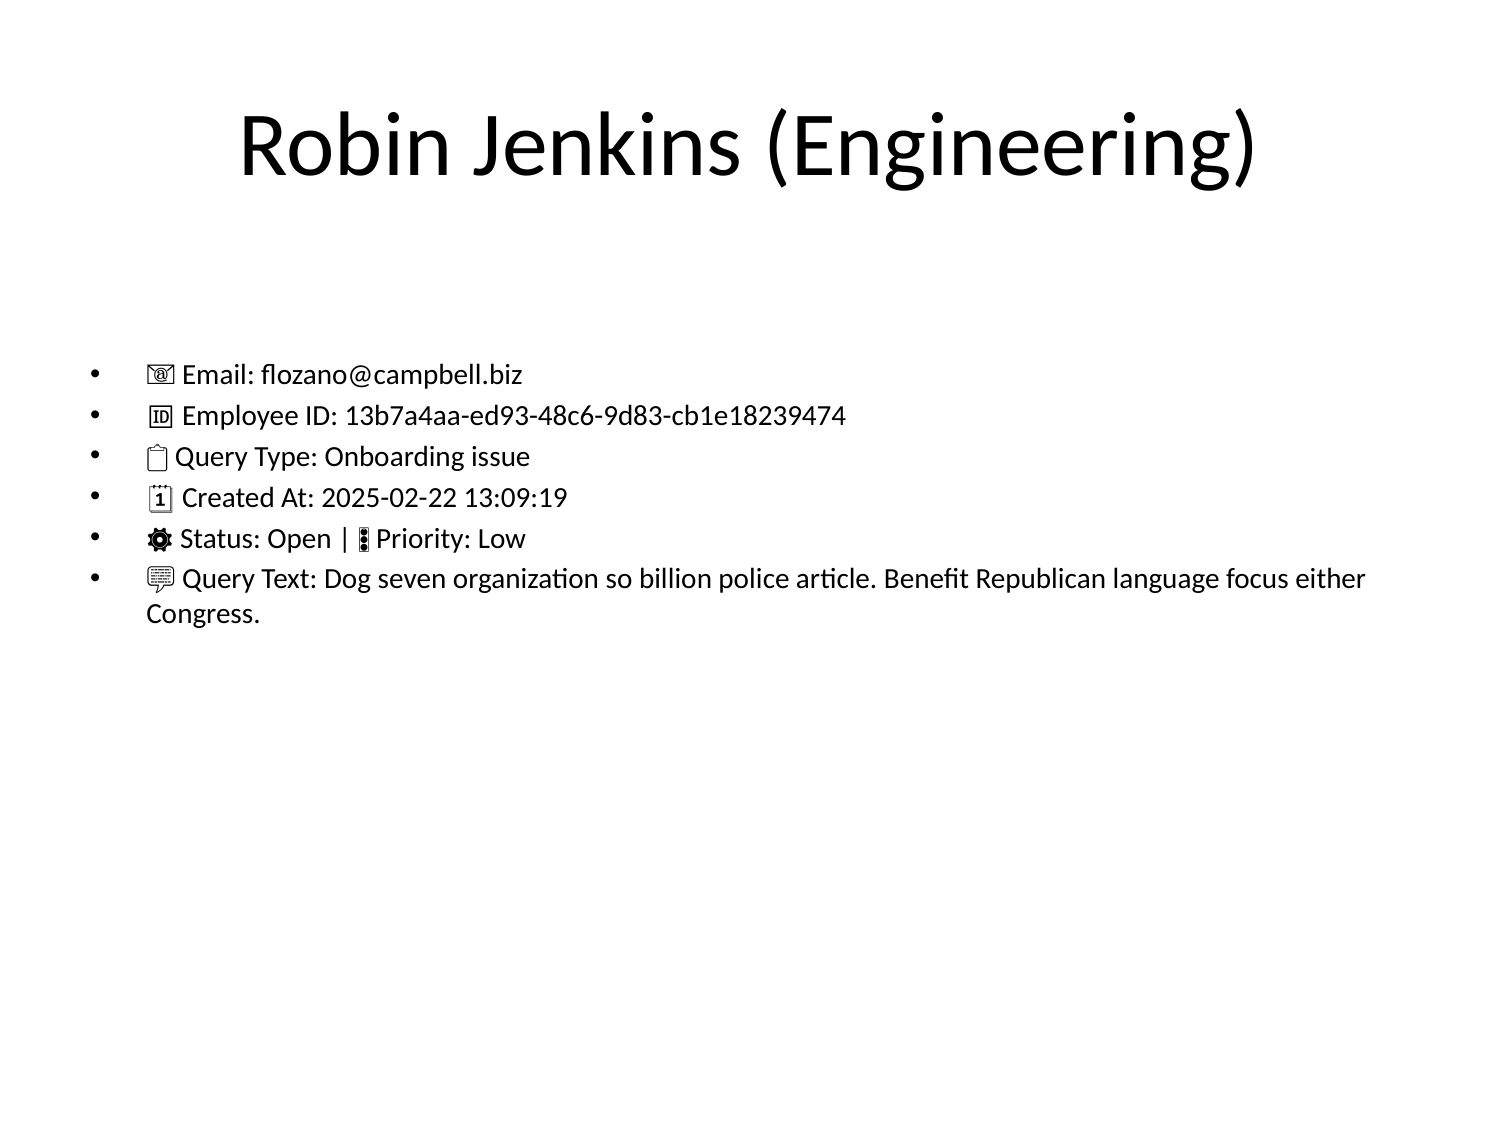

# Robin Jenkins (Engineering)

📧 Email: flozano@campbell.biz
🆔 Employee ID: 13b7a4aa-ed93-48c6-9d83-cb1e18239474
📋 Query Type: Onboarding issue
🗓 Created At: 2025-02-22 13:09:19
⚙ Status: Open | 🚦 Priority: Low
💬 Query Text: Dog seven organization so billion police article. Benefit Republican language focus either Congress.